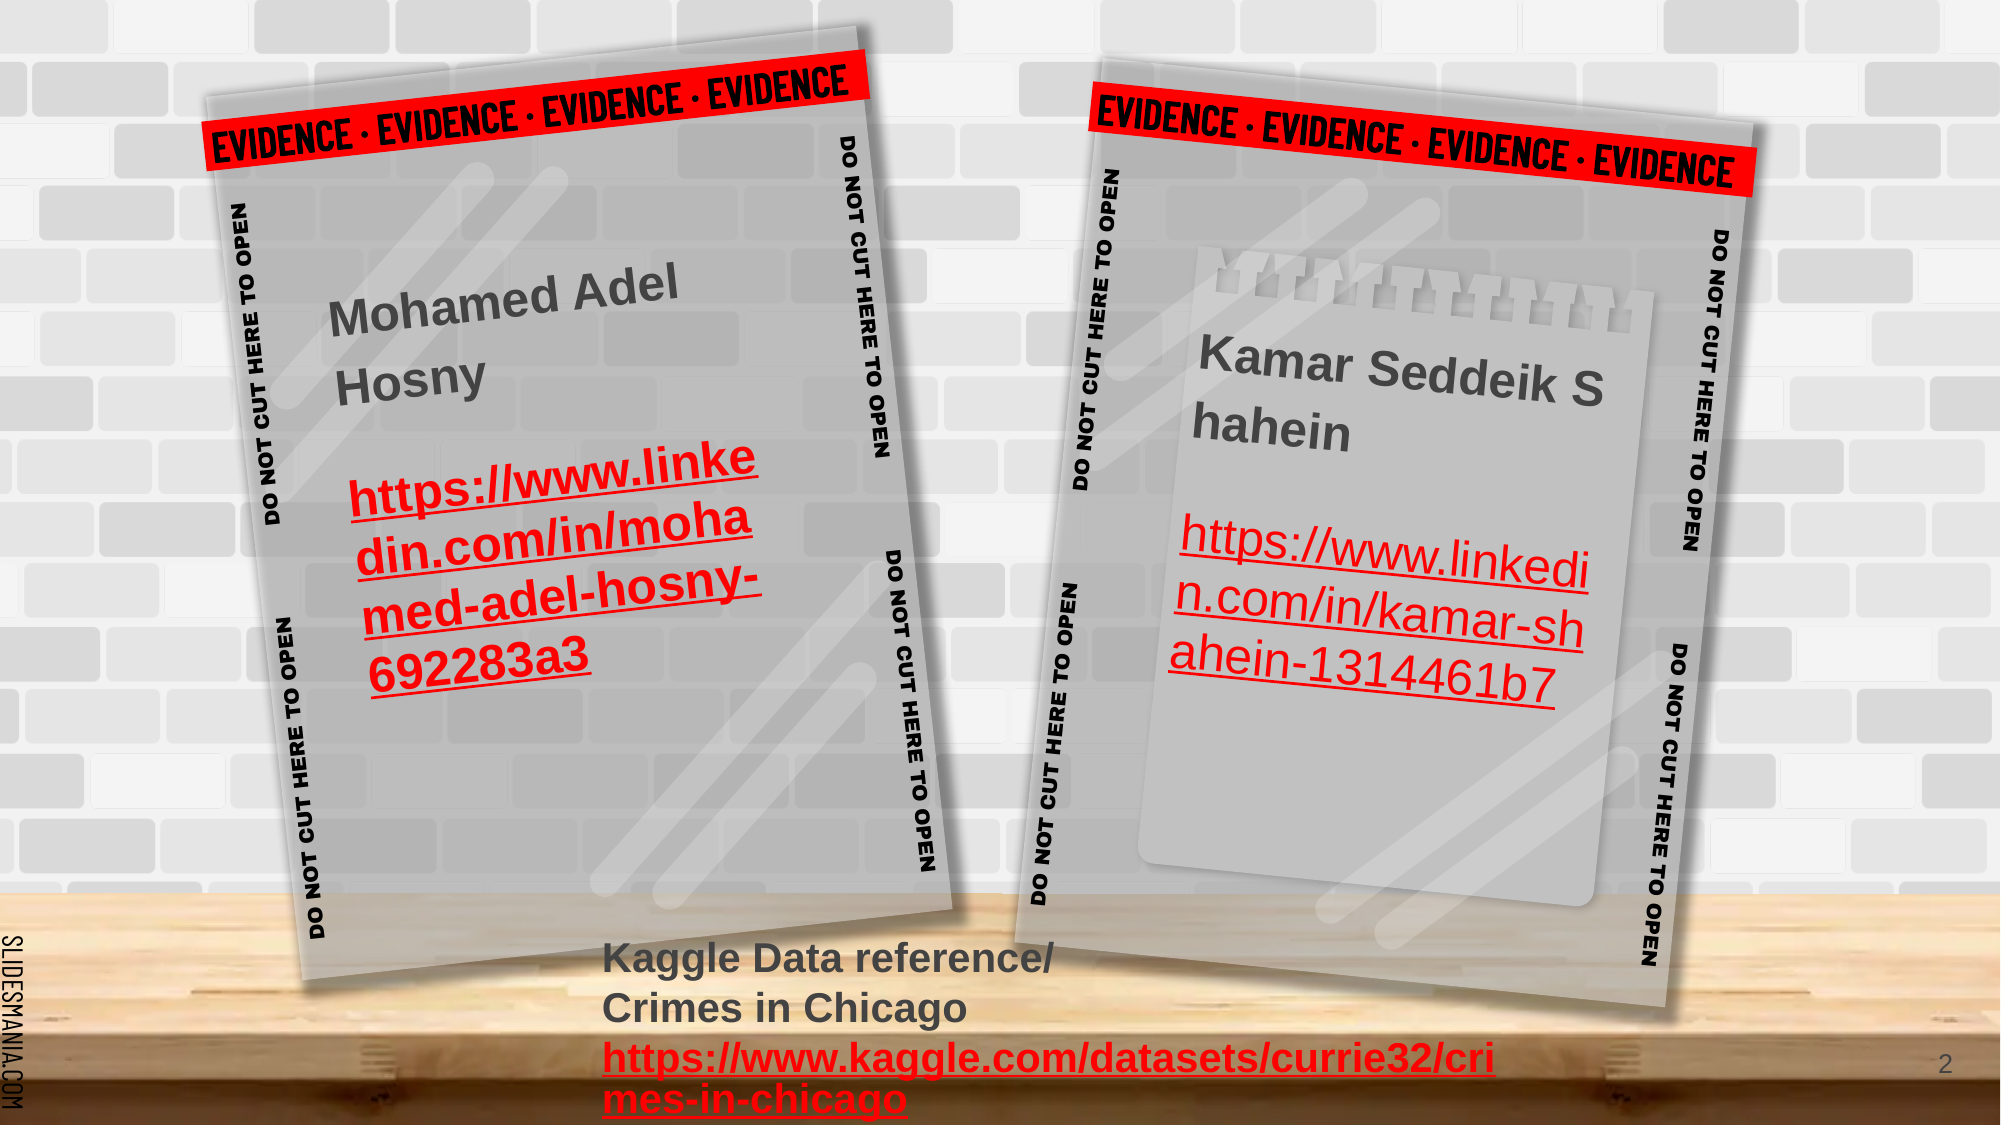

EVIDENCE · EVIDENCE · EVIDENCE · EVIDENCE

DO NOT CUT HERE TO OPEN             DO NOT CUT HERE TO OPEN

DO NOT CUT HERE TO OPEN             DO NOT CUT HERE TO OPEN

EVIDENCE · EVIDENCE · EVIDENCE · EVIDENCE

DO NOT CUT HERE TO OPEN             DO NOT CUT HERE TO OPEN

DO NOT CUT HERE TO OPEN             DO NOT CUT HERE TO OPEN

Mohamed Adel Hosny
https://www.linkedin.com/in/mohamed-adel-hosny-692283a3

Kamar Seddeik Shahein
https://www.linkedin.com/in/kamar-shahein-1314461b7
Kaggle Data reference/
Crimes in Chicago
https://www.kaggle.com/datasets/currie32/crimes-in-chicago

2